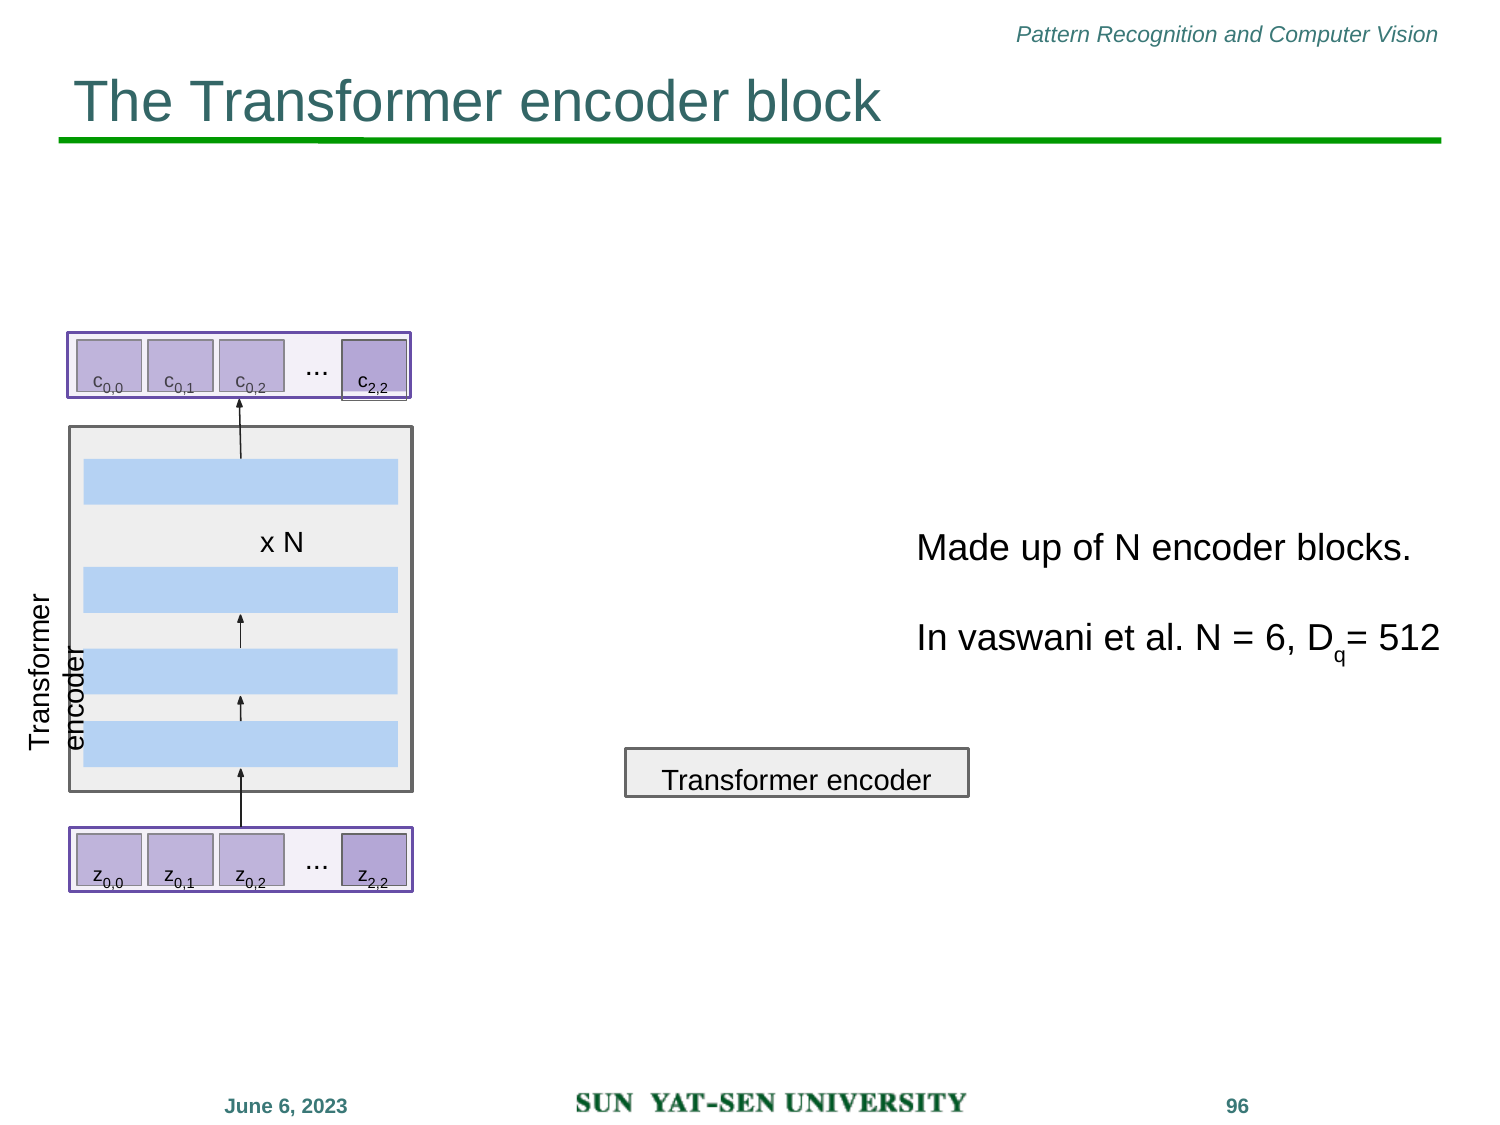

# The Transformer encoder block

c2,2
...
c0,0
c0,1
c0,2

Transformer encoder
Made up of N encoder blocks.

In vaswani et al. N = 6, Dq= 512
x N

...
z0,0
z0,1
z0,2
z2,2
Transformer encoder